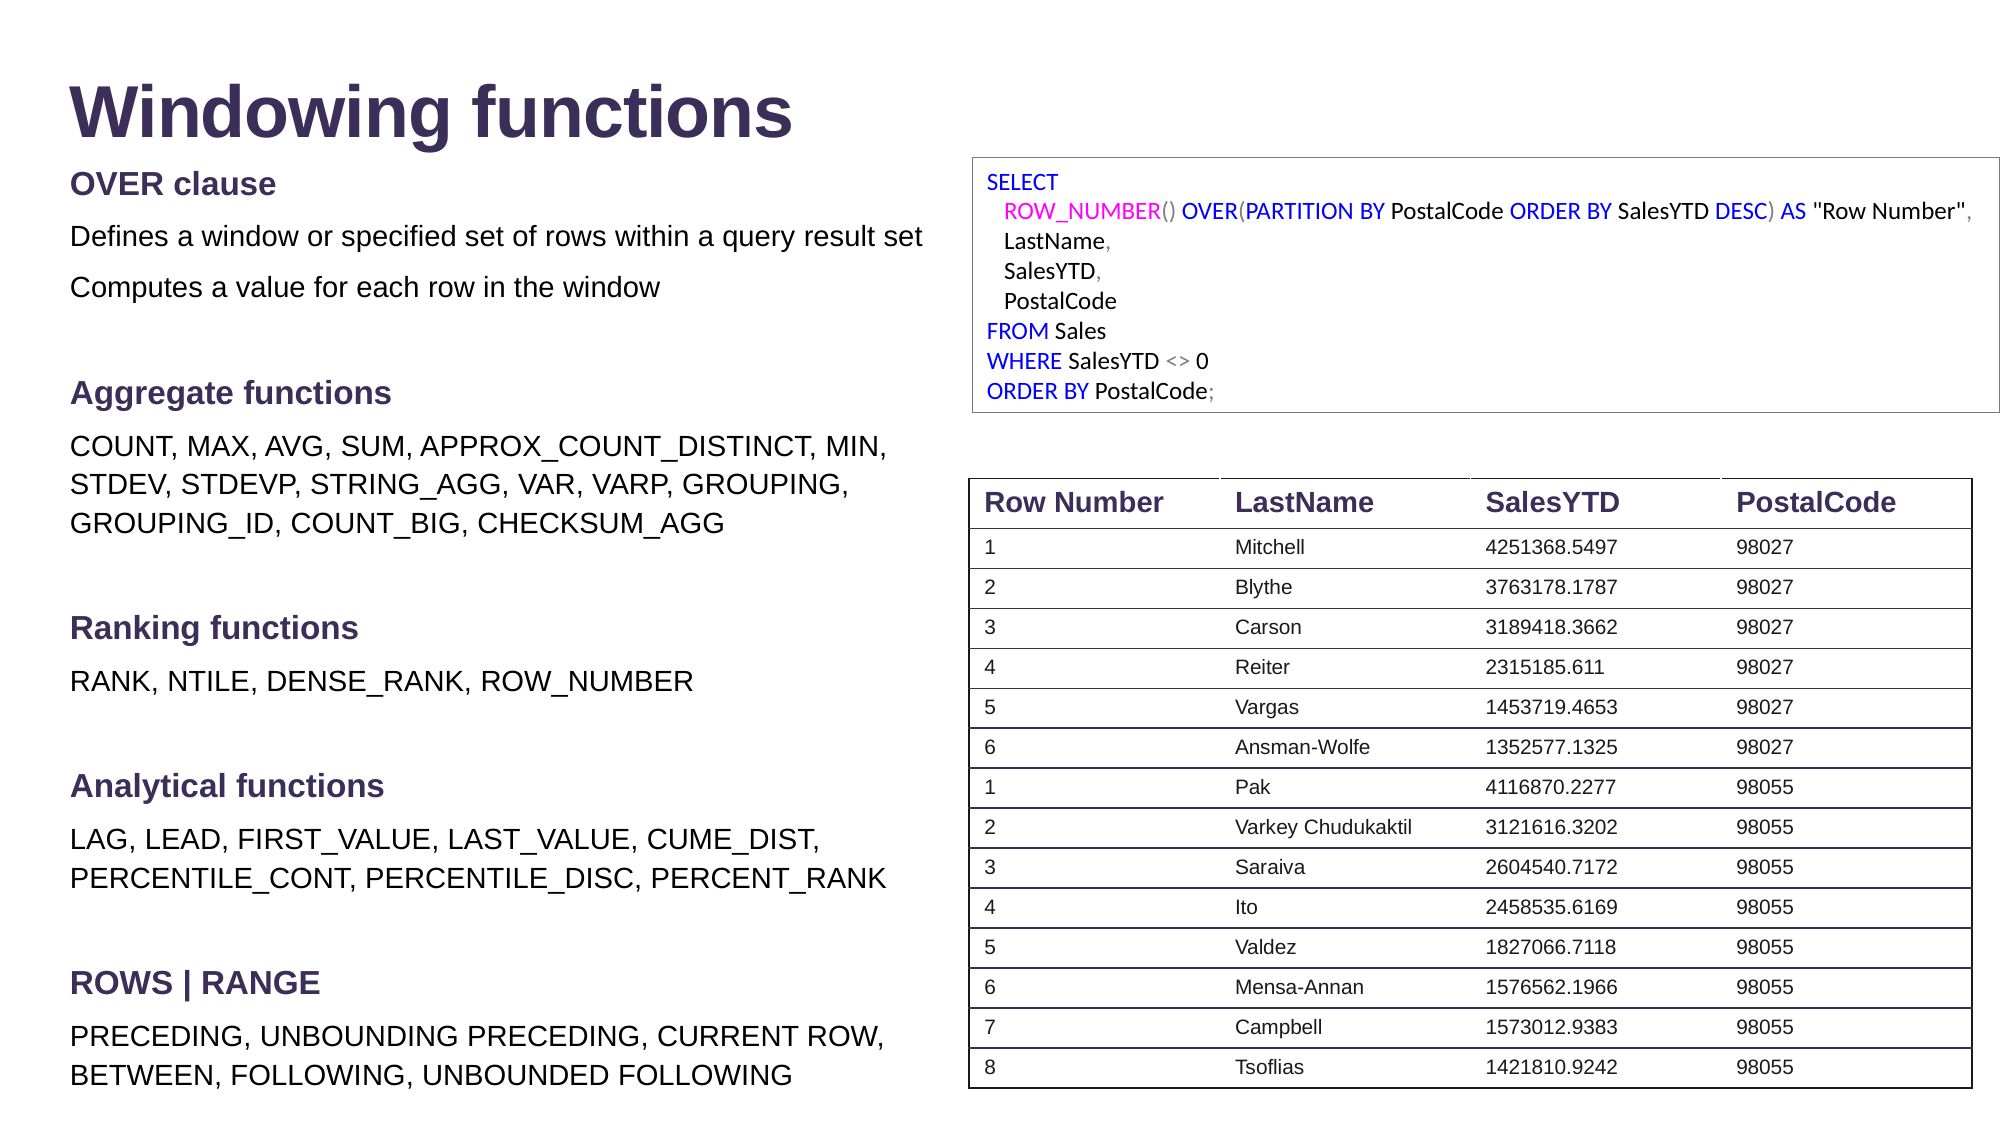

# Windowing functions
OVER clause
Defines a window or specified set of rows within a query result set
Computes a value for each row in the window

Aggregate functions
COUNT, MAX, AVG, SUM, APPROX_COUNT_DISTINCT, MIN, STDEV, STDEVP, STRING_AGG, VAR, VARP, GROUPING, GROUPING_ID, COUNT_BIG, CHECKSUM_AGG

Ranking functions
RANK, NTILE, DENSE_RANK, ROW_NUMBER

Analytical functions
LAG, LEAD, FIRST_VALUE, LAST_VALUE, CUME_DIST, PERCENTILE_CONT, PERCENTILE_DISC, PERCENT_RANK

ROWS | RANGE
PRECEDING, UNBOUNDING PRECEDING, CURRENT ROW, BETWEEN, FOLLOWING, UNBOUNDED FOLLOWING

SELECT
   ROW_NUMBER() OVER(PARTITION BY PostalCode ORDER BY SalesYTD DESC) AS "Row Number",
   LastName,
   SalesYTD,
   PostalCode
FROM Sales
WHERE SalesYTD <> 0
ORDER BY PostalCode;
| Row Number | LastName | SalesYTD | PostalCode |
| --- | --- | --- | --- |
| 1 | Mitchell | 4251368.5497 | 98027 |
| 2 | Blythe | 3763178.1787 | 98027 |
| 3 | Carson | 3189418.3662 | 98027 |
| 4 | Reiter | 2315185.611 | 98027 |
| 5 | Vargas | 1453719.4653 | 98027 |
| 6 | Ansman-Wolfe | 1352577.1325 | 98027 |
| 1 | Pak | 4116870.2277 | 98055 |
| 2 | Varkey Chudukaktil | 3121616.3202 | 98055 |
| 3 | Saraiva | 2604540.7172 | 98055 |
| 4 | Ito | 2458535.6169 | 98055 |
| 5 | Valdez | 1827066.7118 | 98055 |
| 6 | Mensa-Annan | 1576562.1966 | 98055 |
| 7 | Campbell | 1573012.9383 | 98055 |
| 8 | Tsoflias | 1421810.9242 | 98055 |